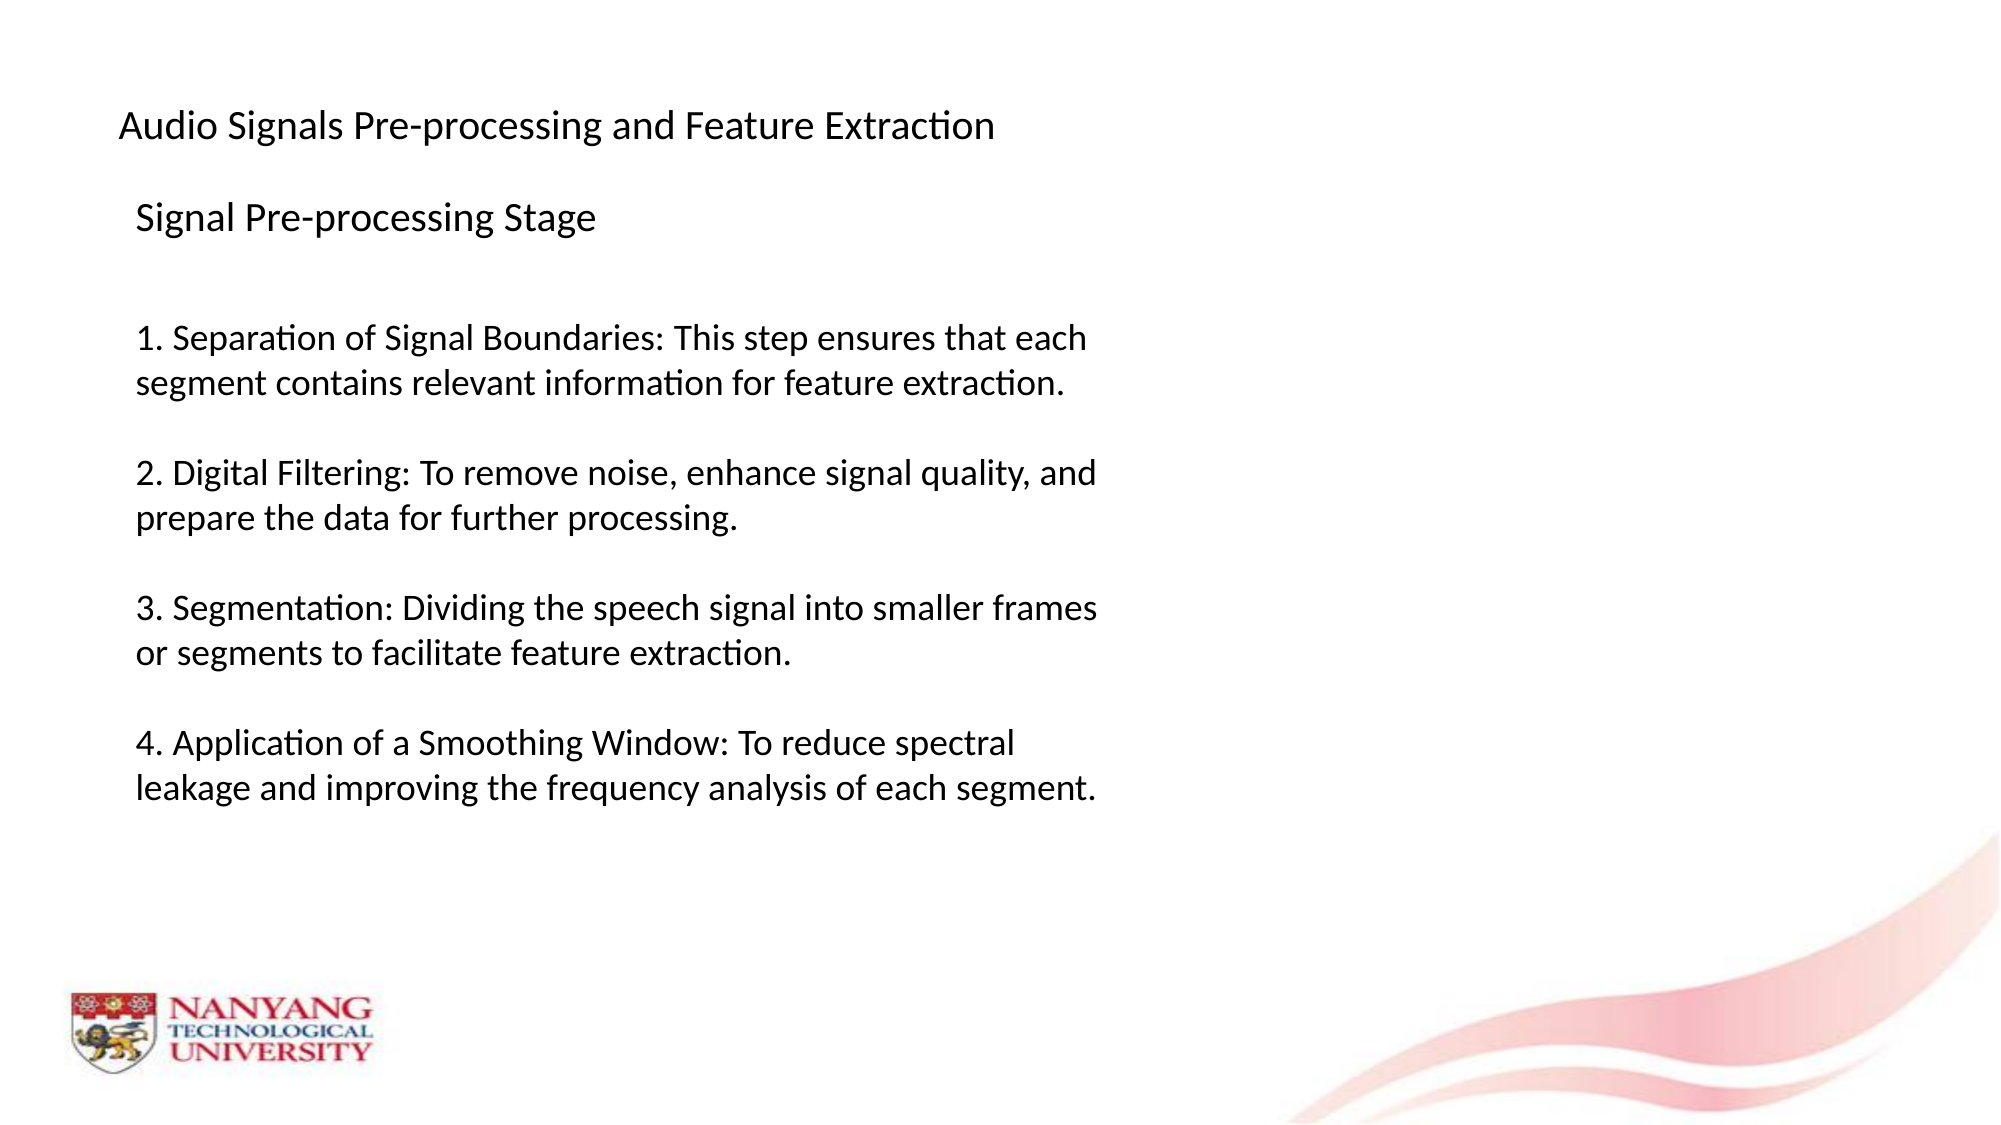

Audio Signals Pre-processing and Feature Extraction
Signal Pre-processing Stage
1. Separation of Signal Boundaries: This step ensures that each segment contains relevant information for feature extraction.

2. Digital Filtering: To remove noise, enhance signal quality, and prepare the data for further processing.

3. Segmentation: Dividing the speech signal into smaller frames or segments to facilitate feature extraction.

4. Application of a Smoothing Window: To reduce spectral leakage and improving the frequency analysis of each segment.
116